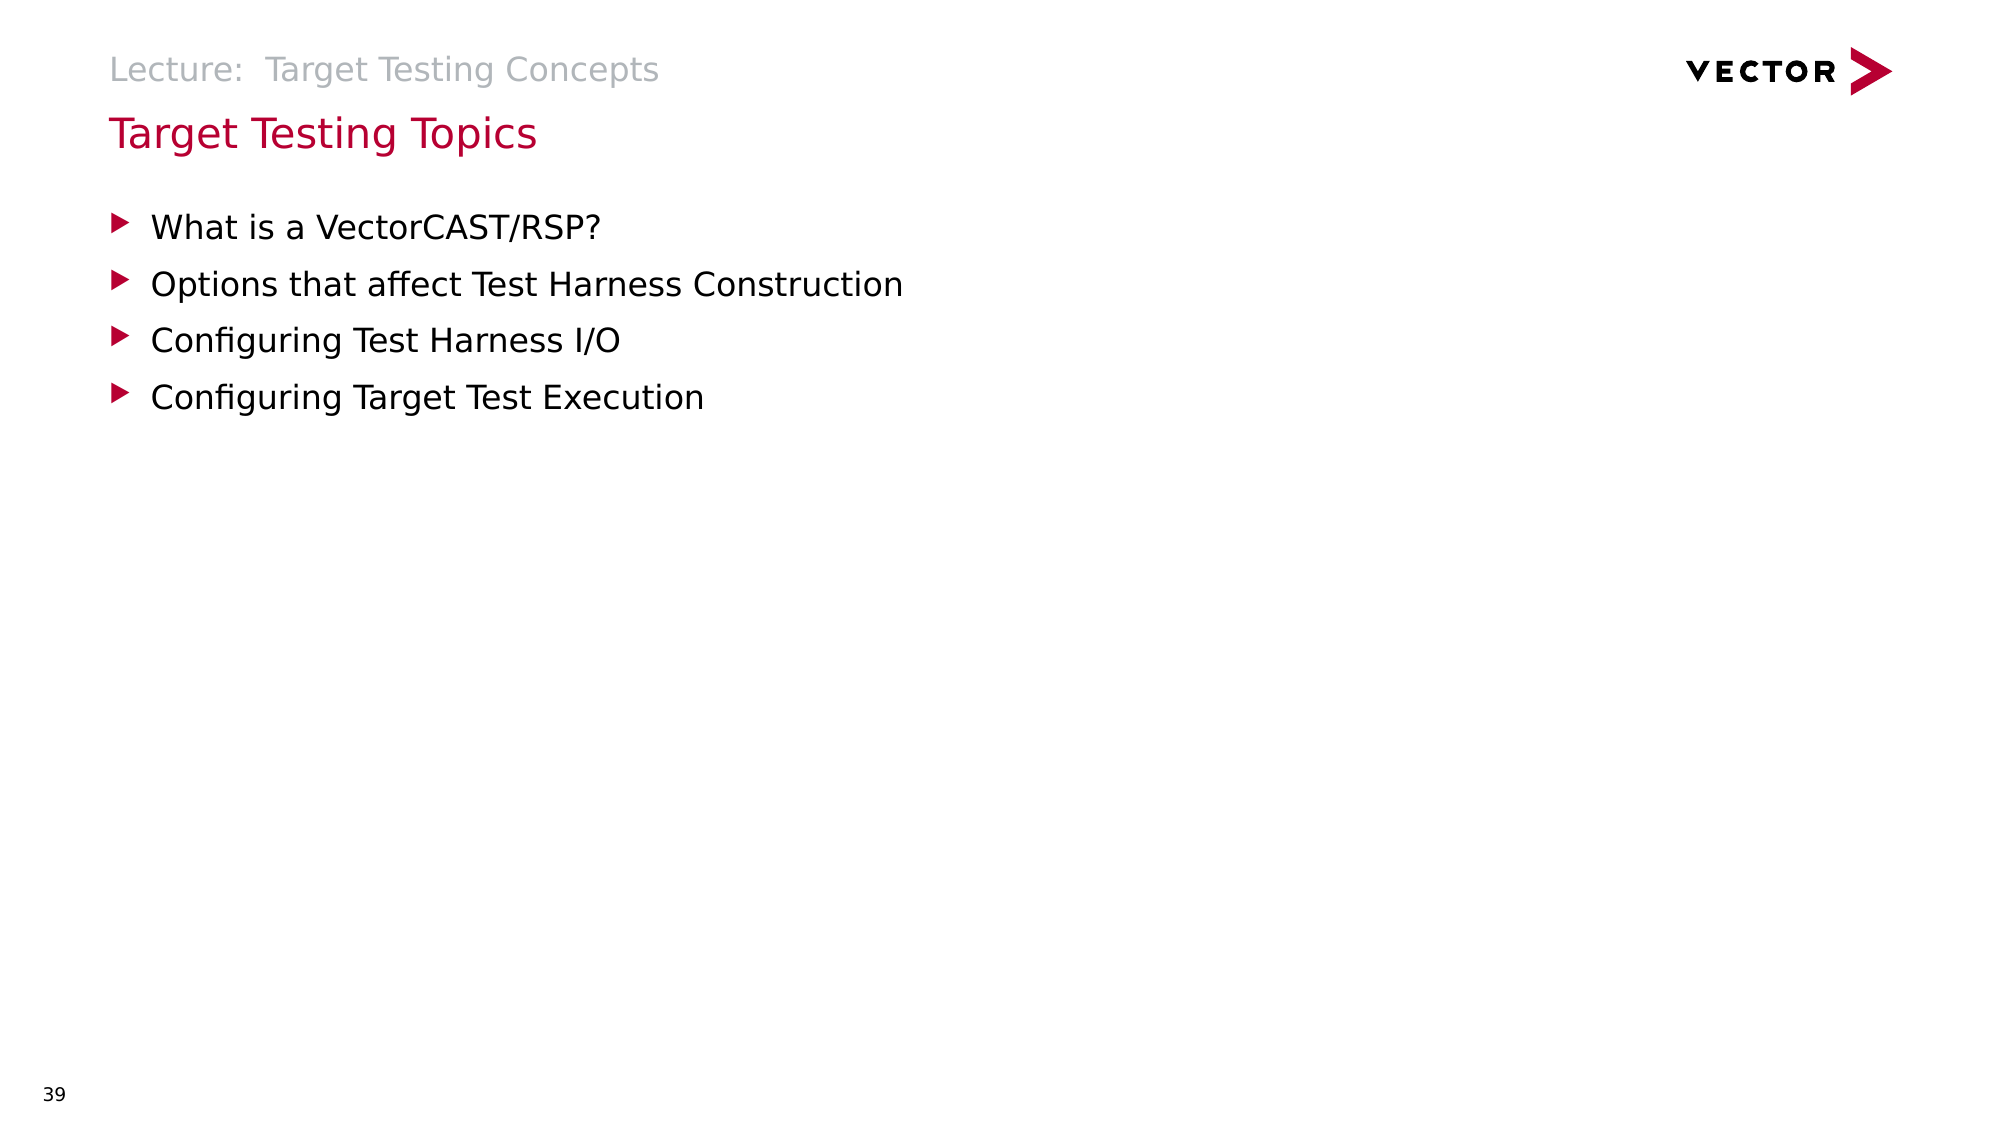

# Lecture:  Target Testing Concepts
Target Testing Topics
What is a VectorCAST/RSP?
Options that affect Test Harness Construction
Configuring Test Harness I/O
Configuring Target Test Execution